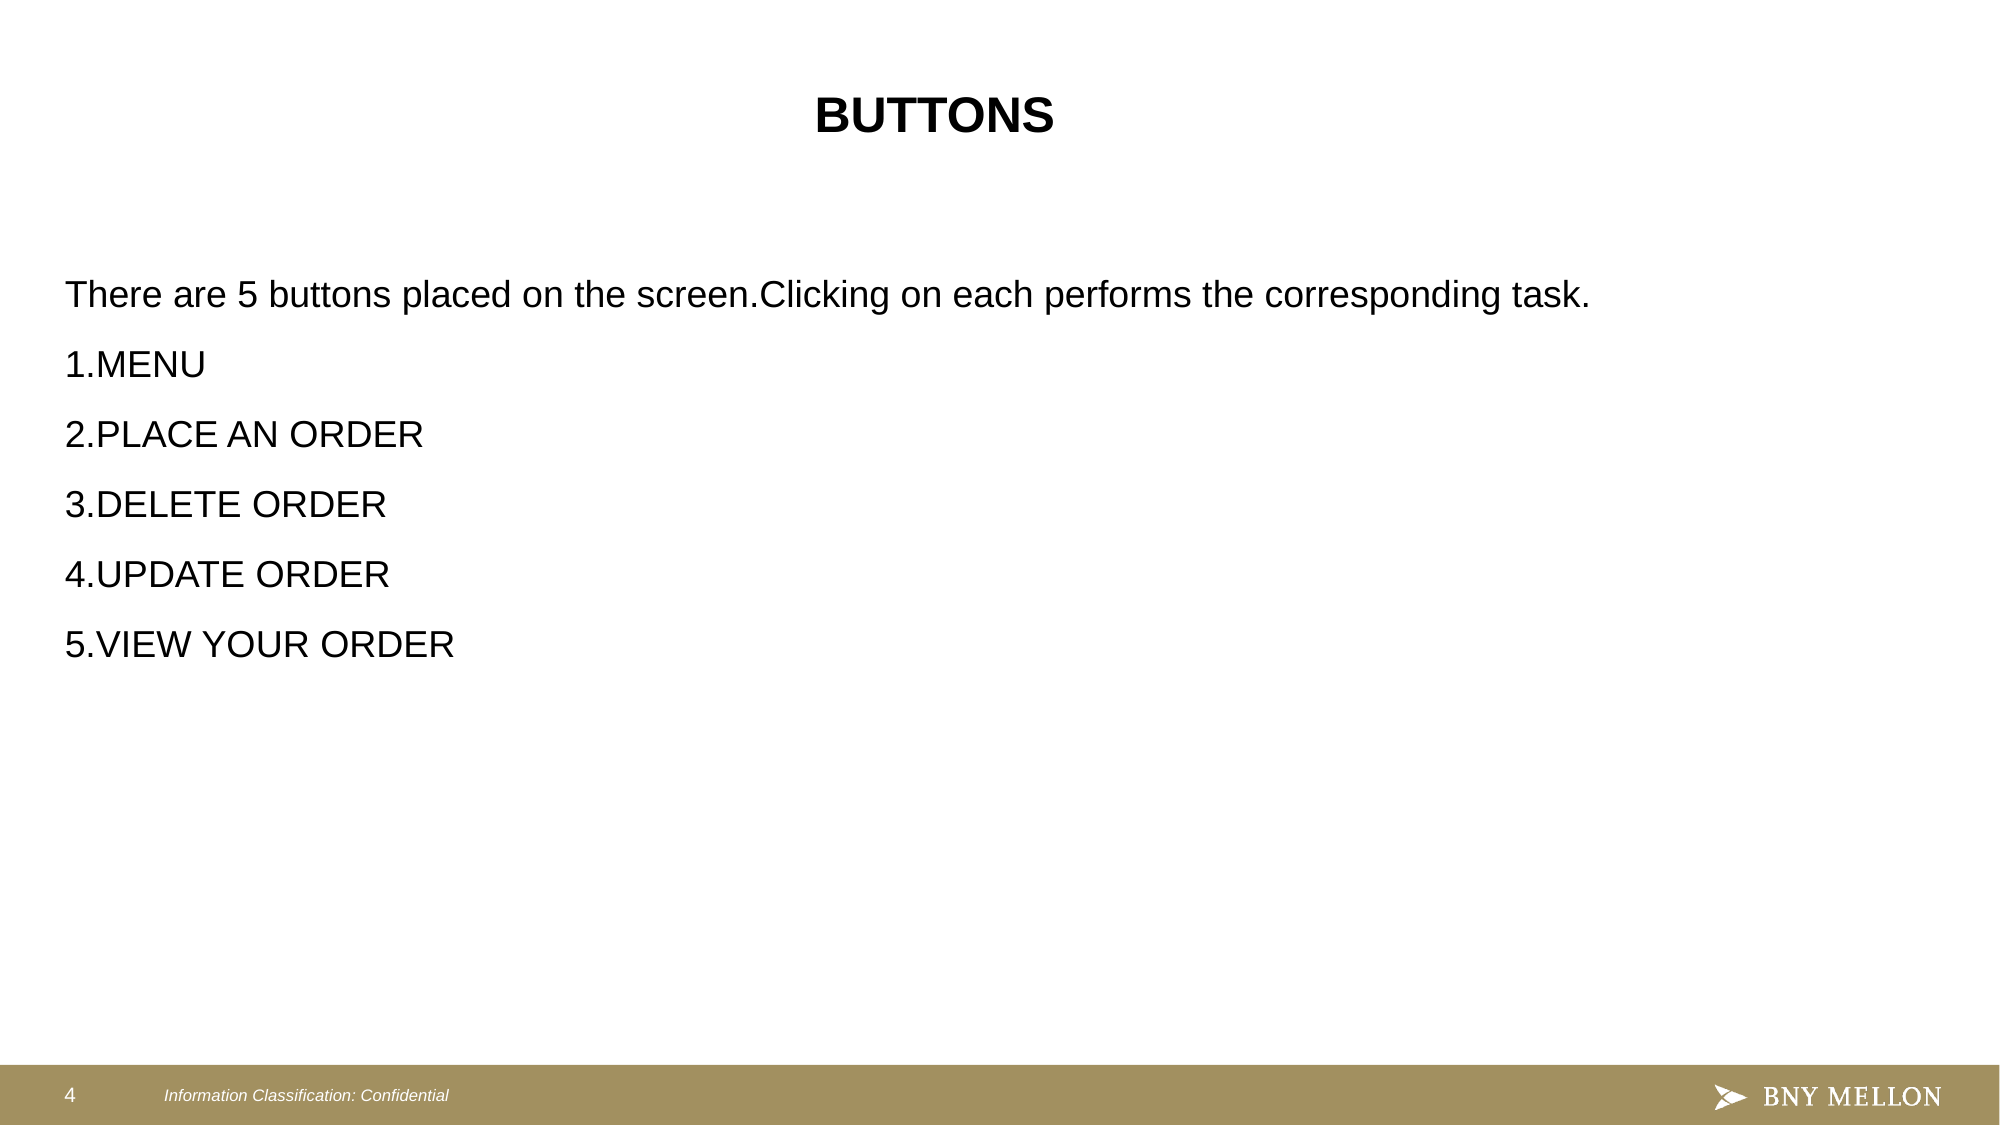

# BUTTONS
There are 5 buttons placed on the screen.Clicking on each performs the corresponding task.
1.MENU
2.PLACE AN ORDER
3.DELETE ORDER
4.UPDATE ORDER
5.VIEW YOUR ORDER